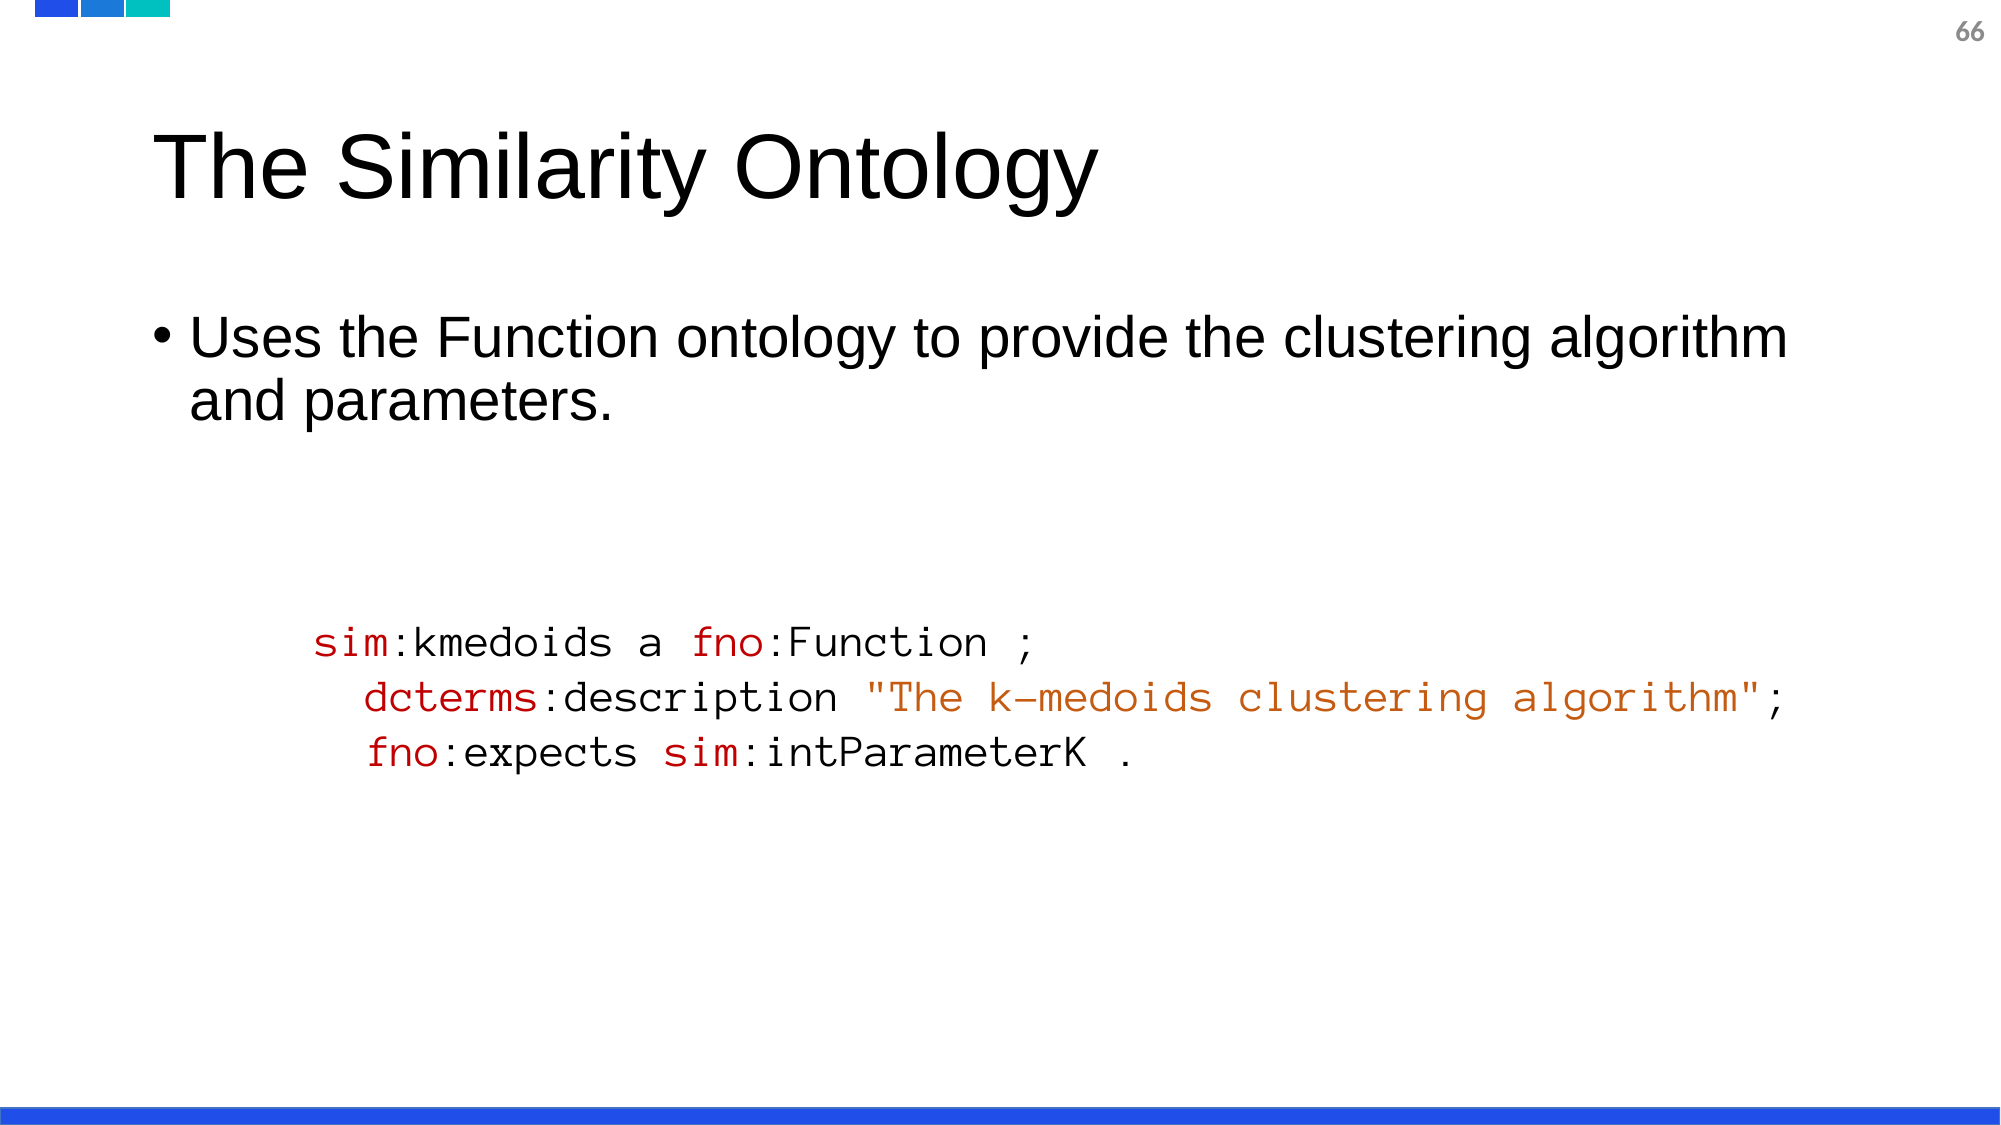

66
# The Similarity Ontology
Uses the Function ontology to provide the clustering algorithm and parameters.
sim:kmedoids a fno:Function ;
  dcterms:description "The k-medoids clustering algorithm";
  fno:expects sim:intParameterK .